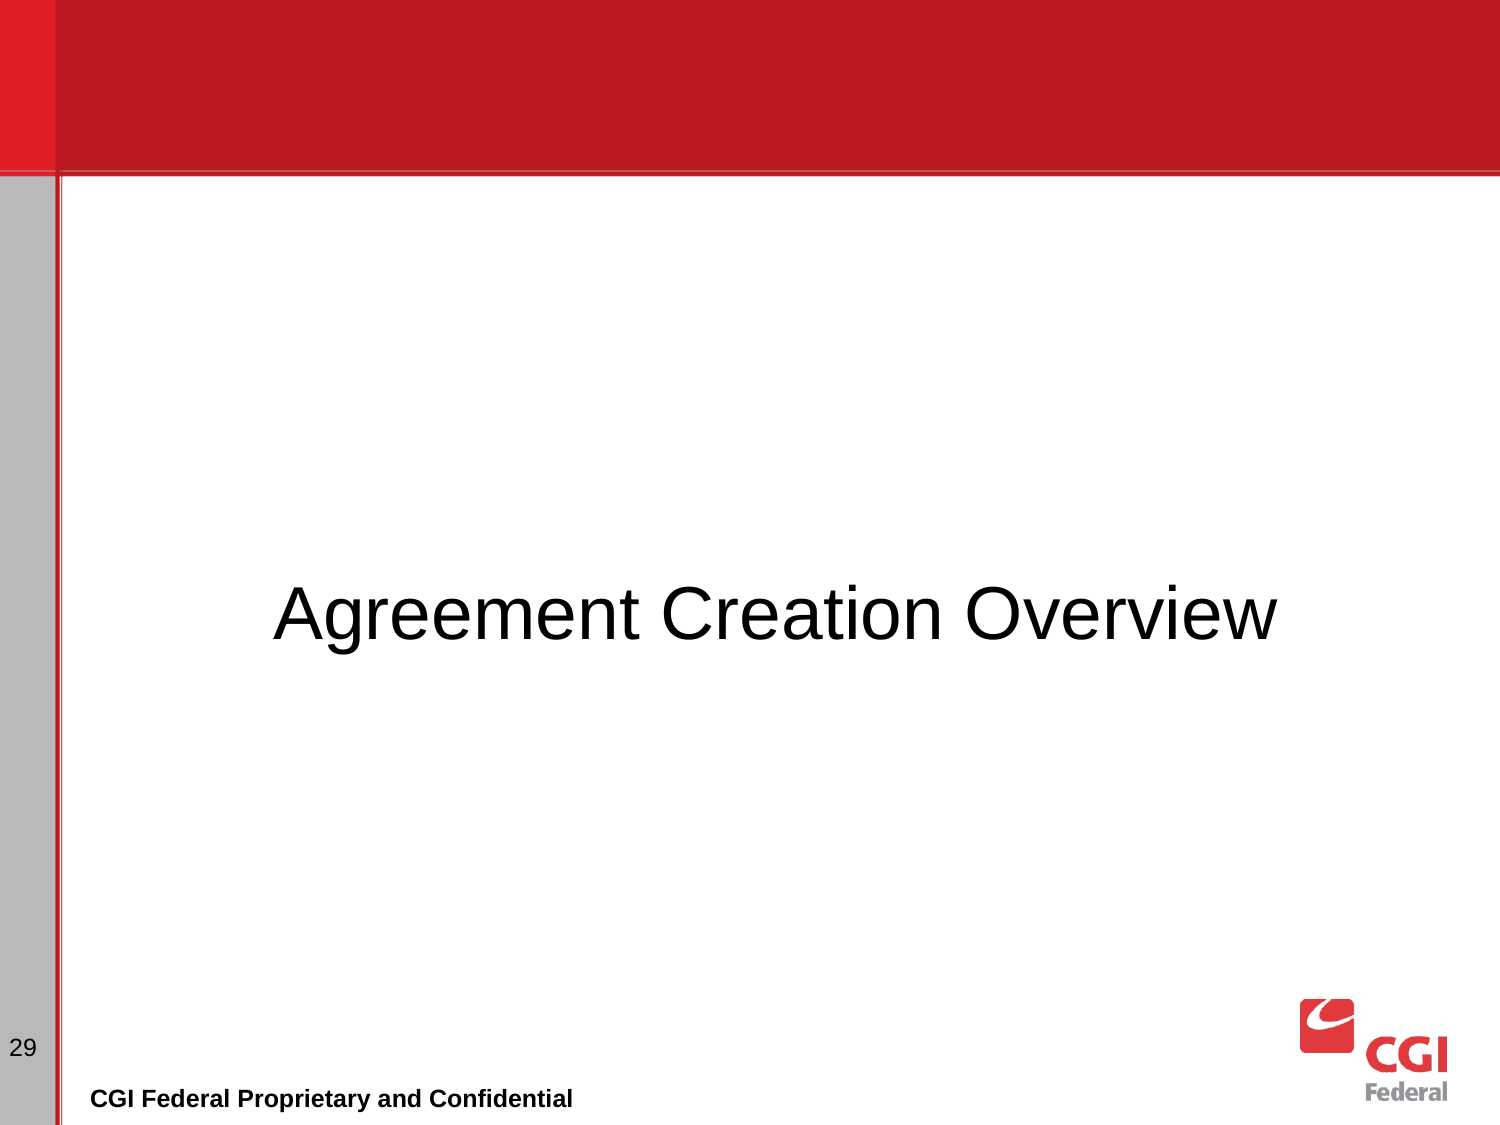

Agreement Creation Overview
29
CGI Federal Proprietary and Confidential